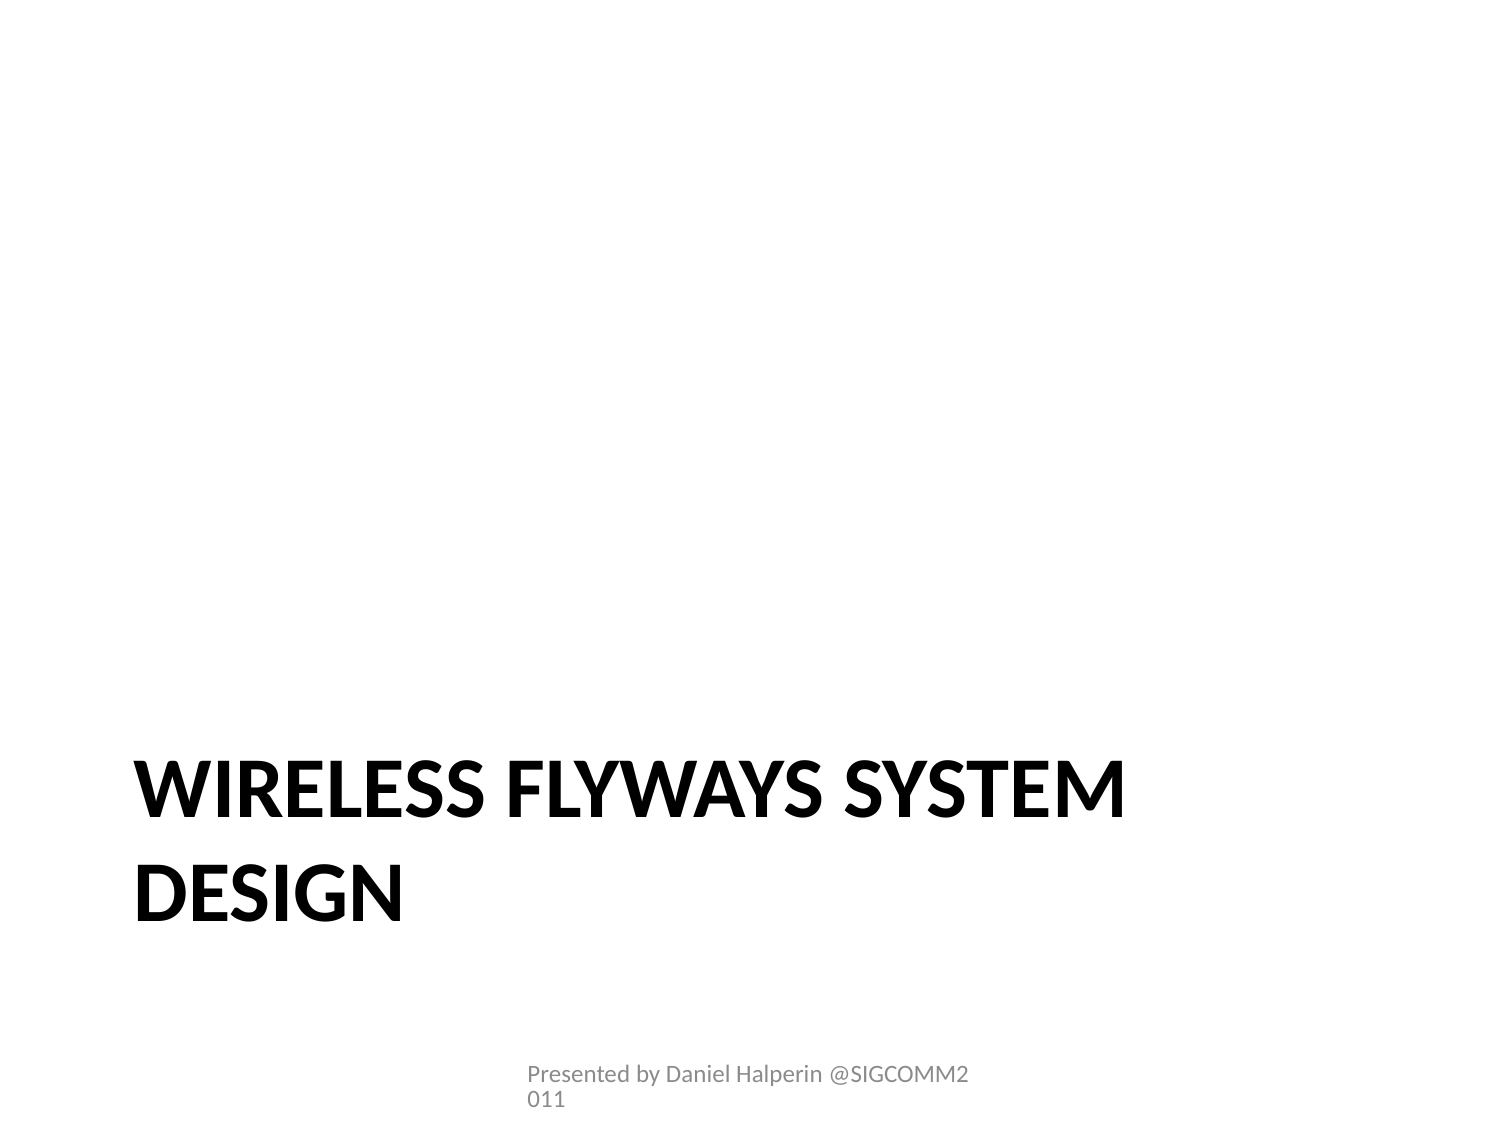

# Wireless Flyways System Design
Presented by Daniel Halperin @SIGCOMM2011